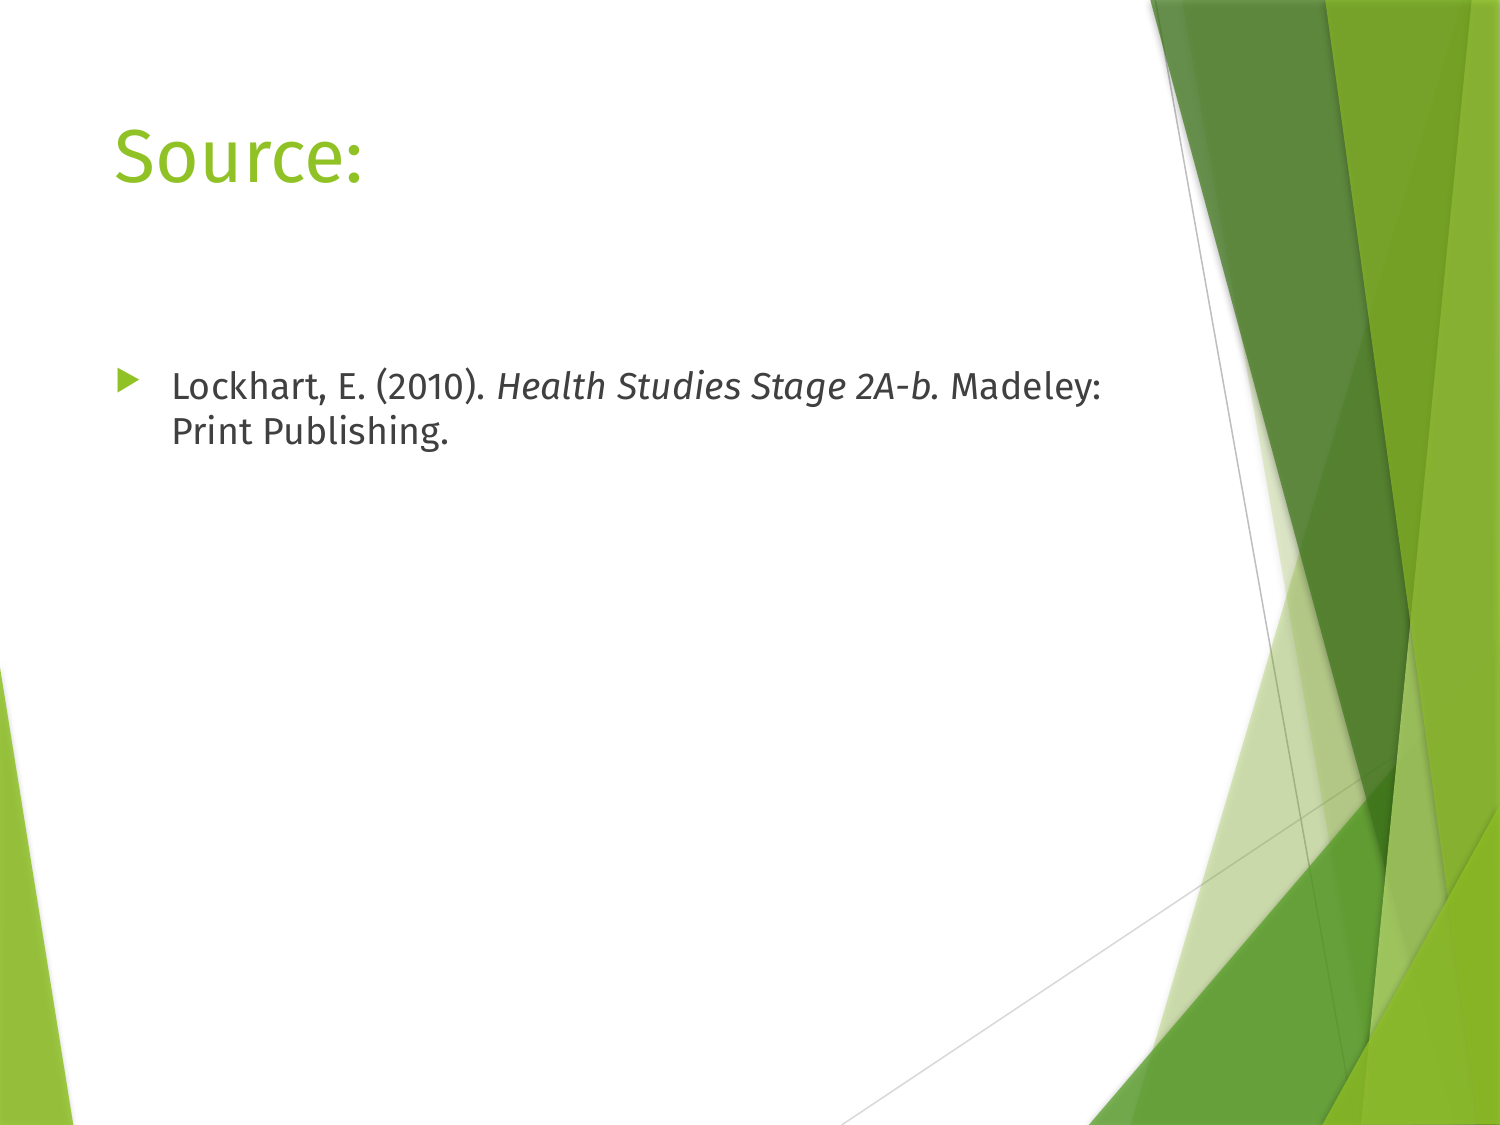

# Source:
Lockhart, E. (2010). Health Studies Stage 2A-b. Madeley: Print Publishing.